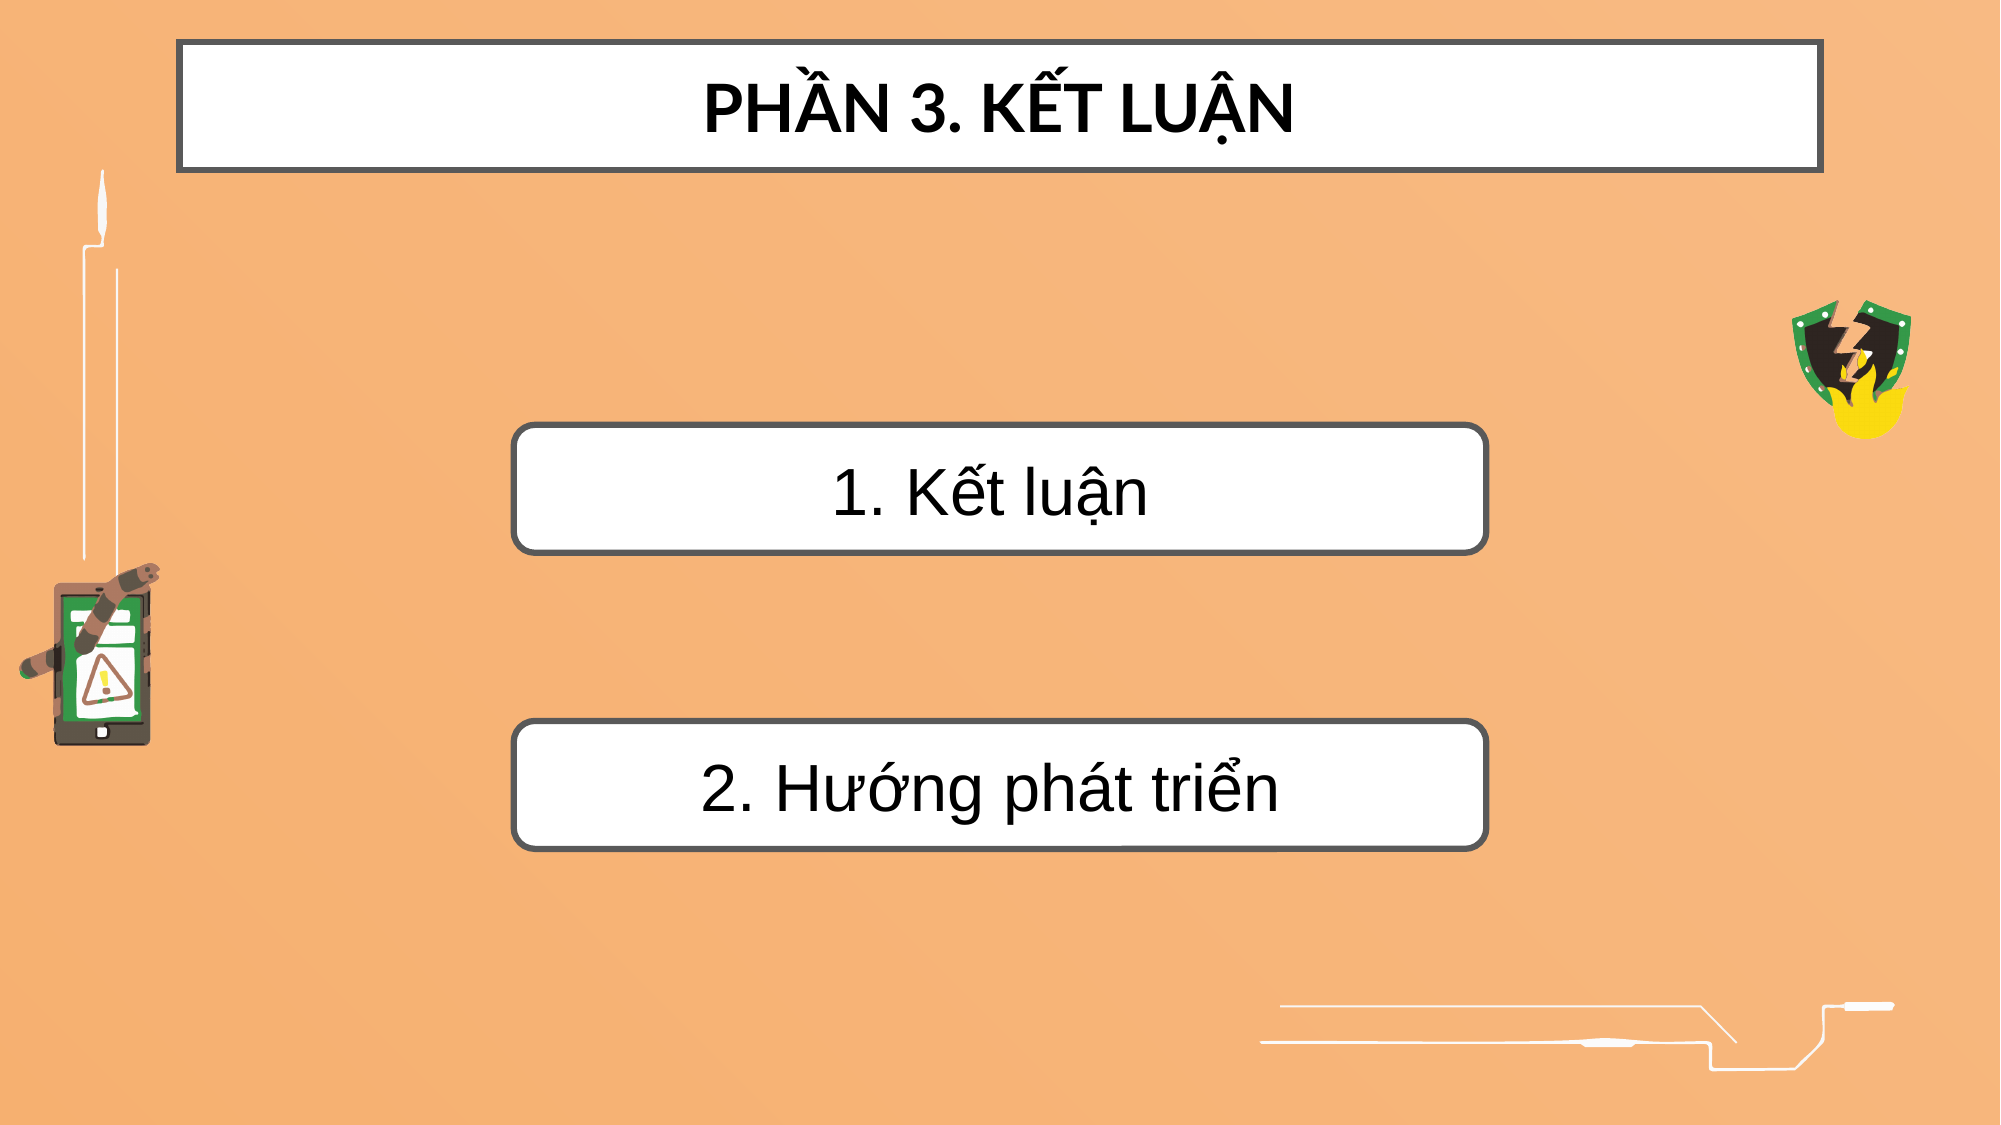

PHẦN 3. KẾT LUẬN
1. Kết luận
2. Hướng phát triển